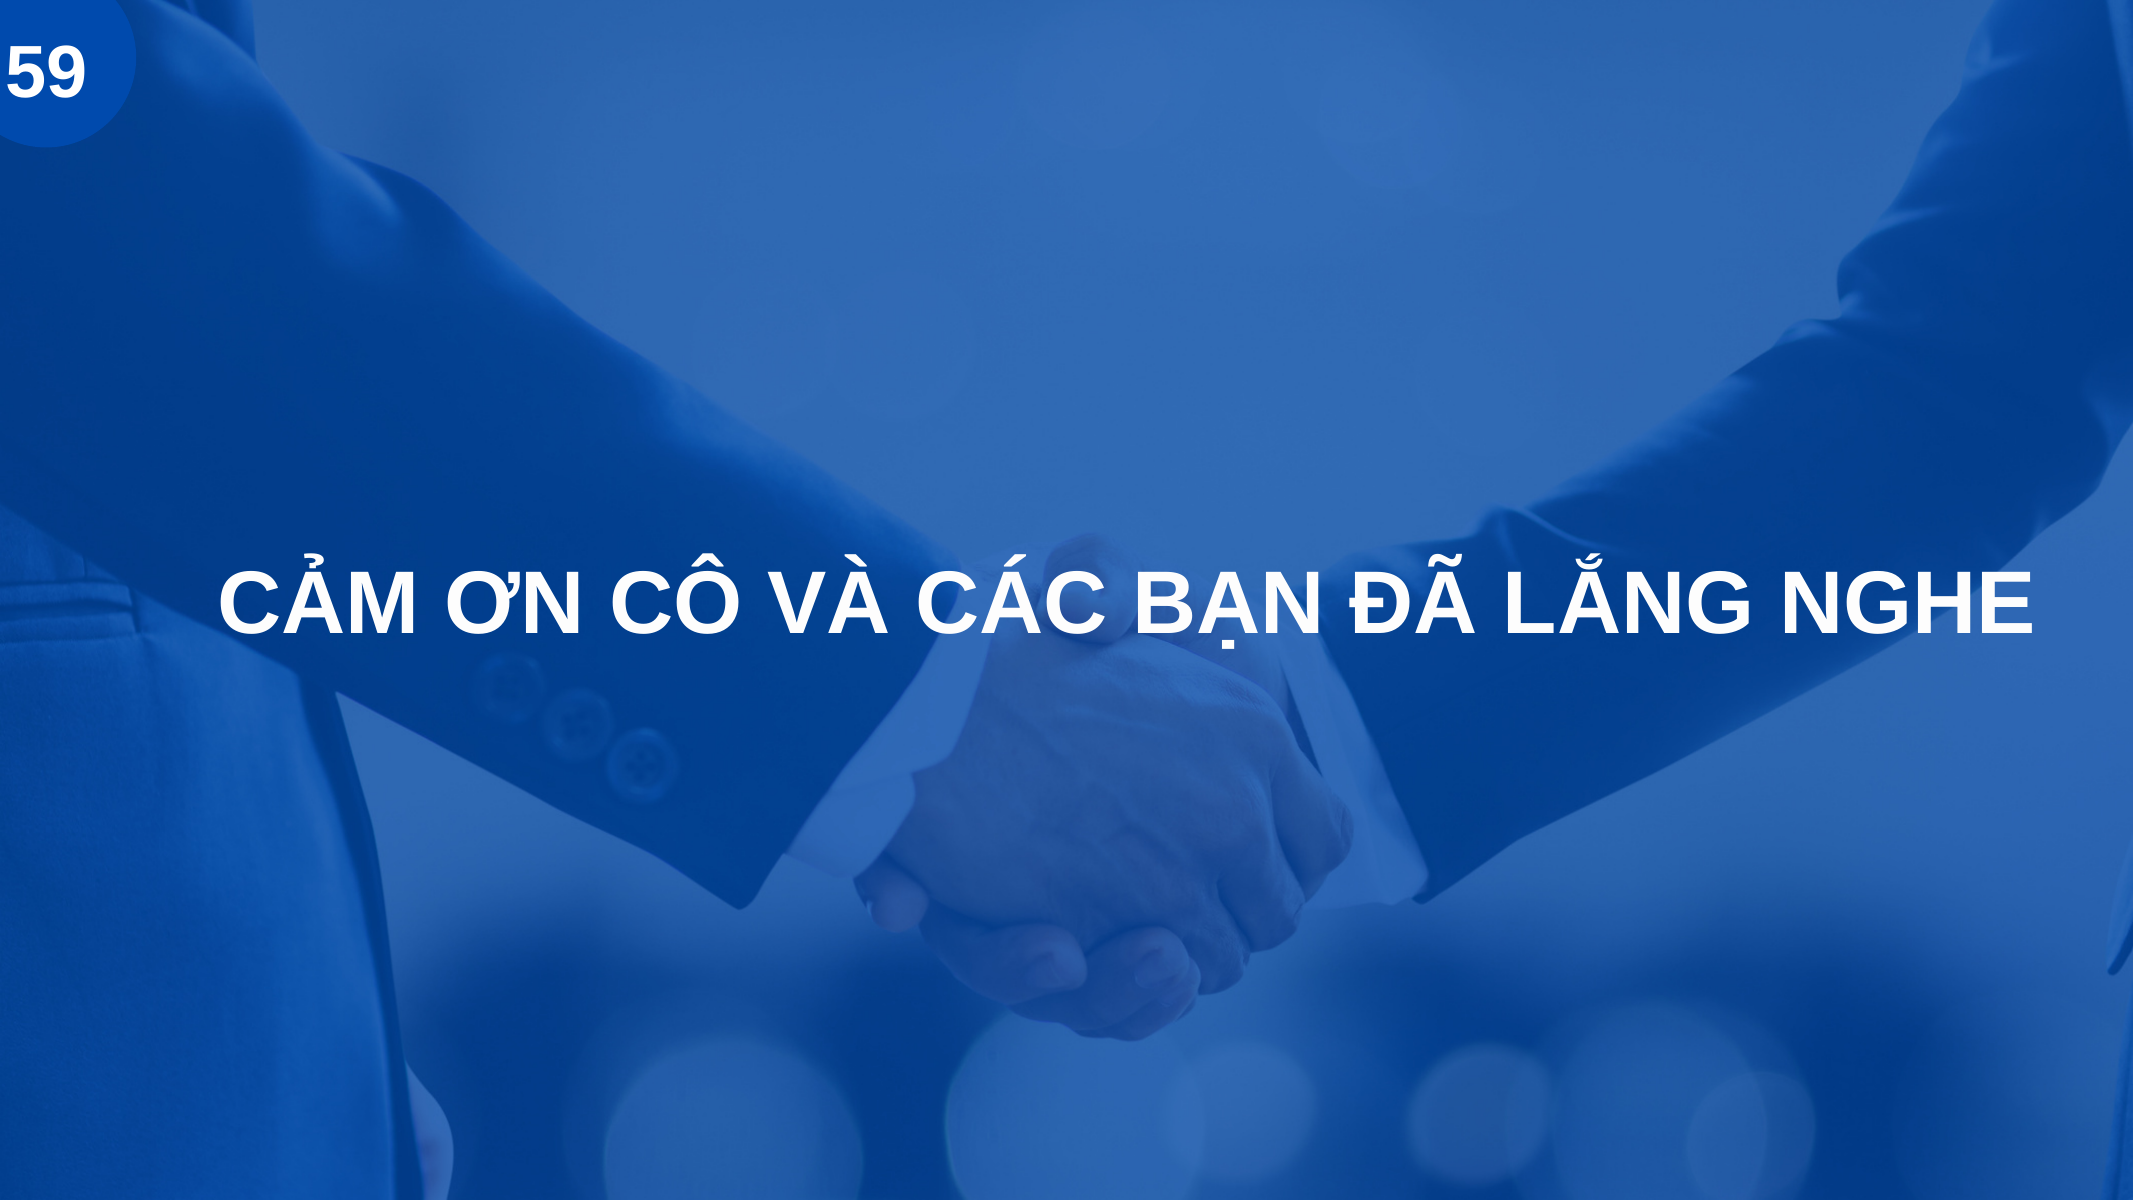

59
CẢM ƠN CÔ VÀ CÁC BẠN ĐÃ LẮNG NGHE